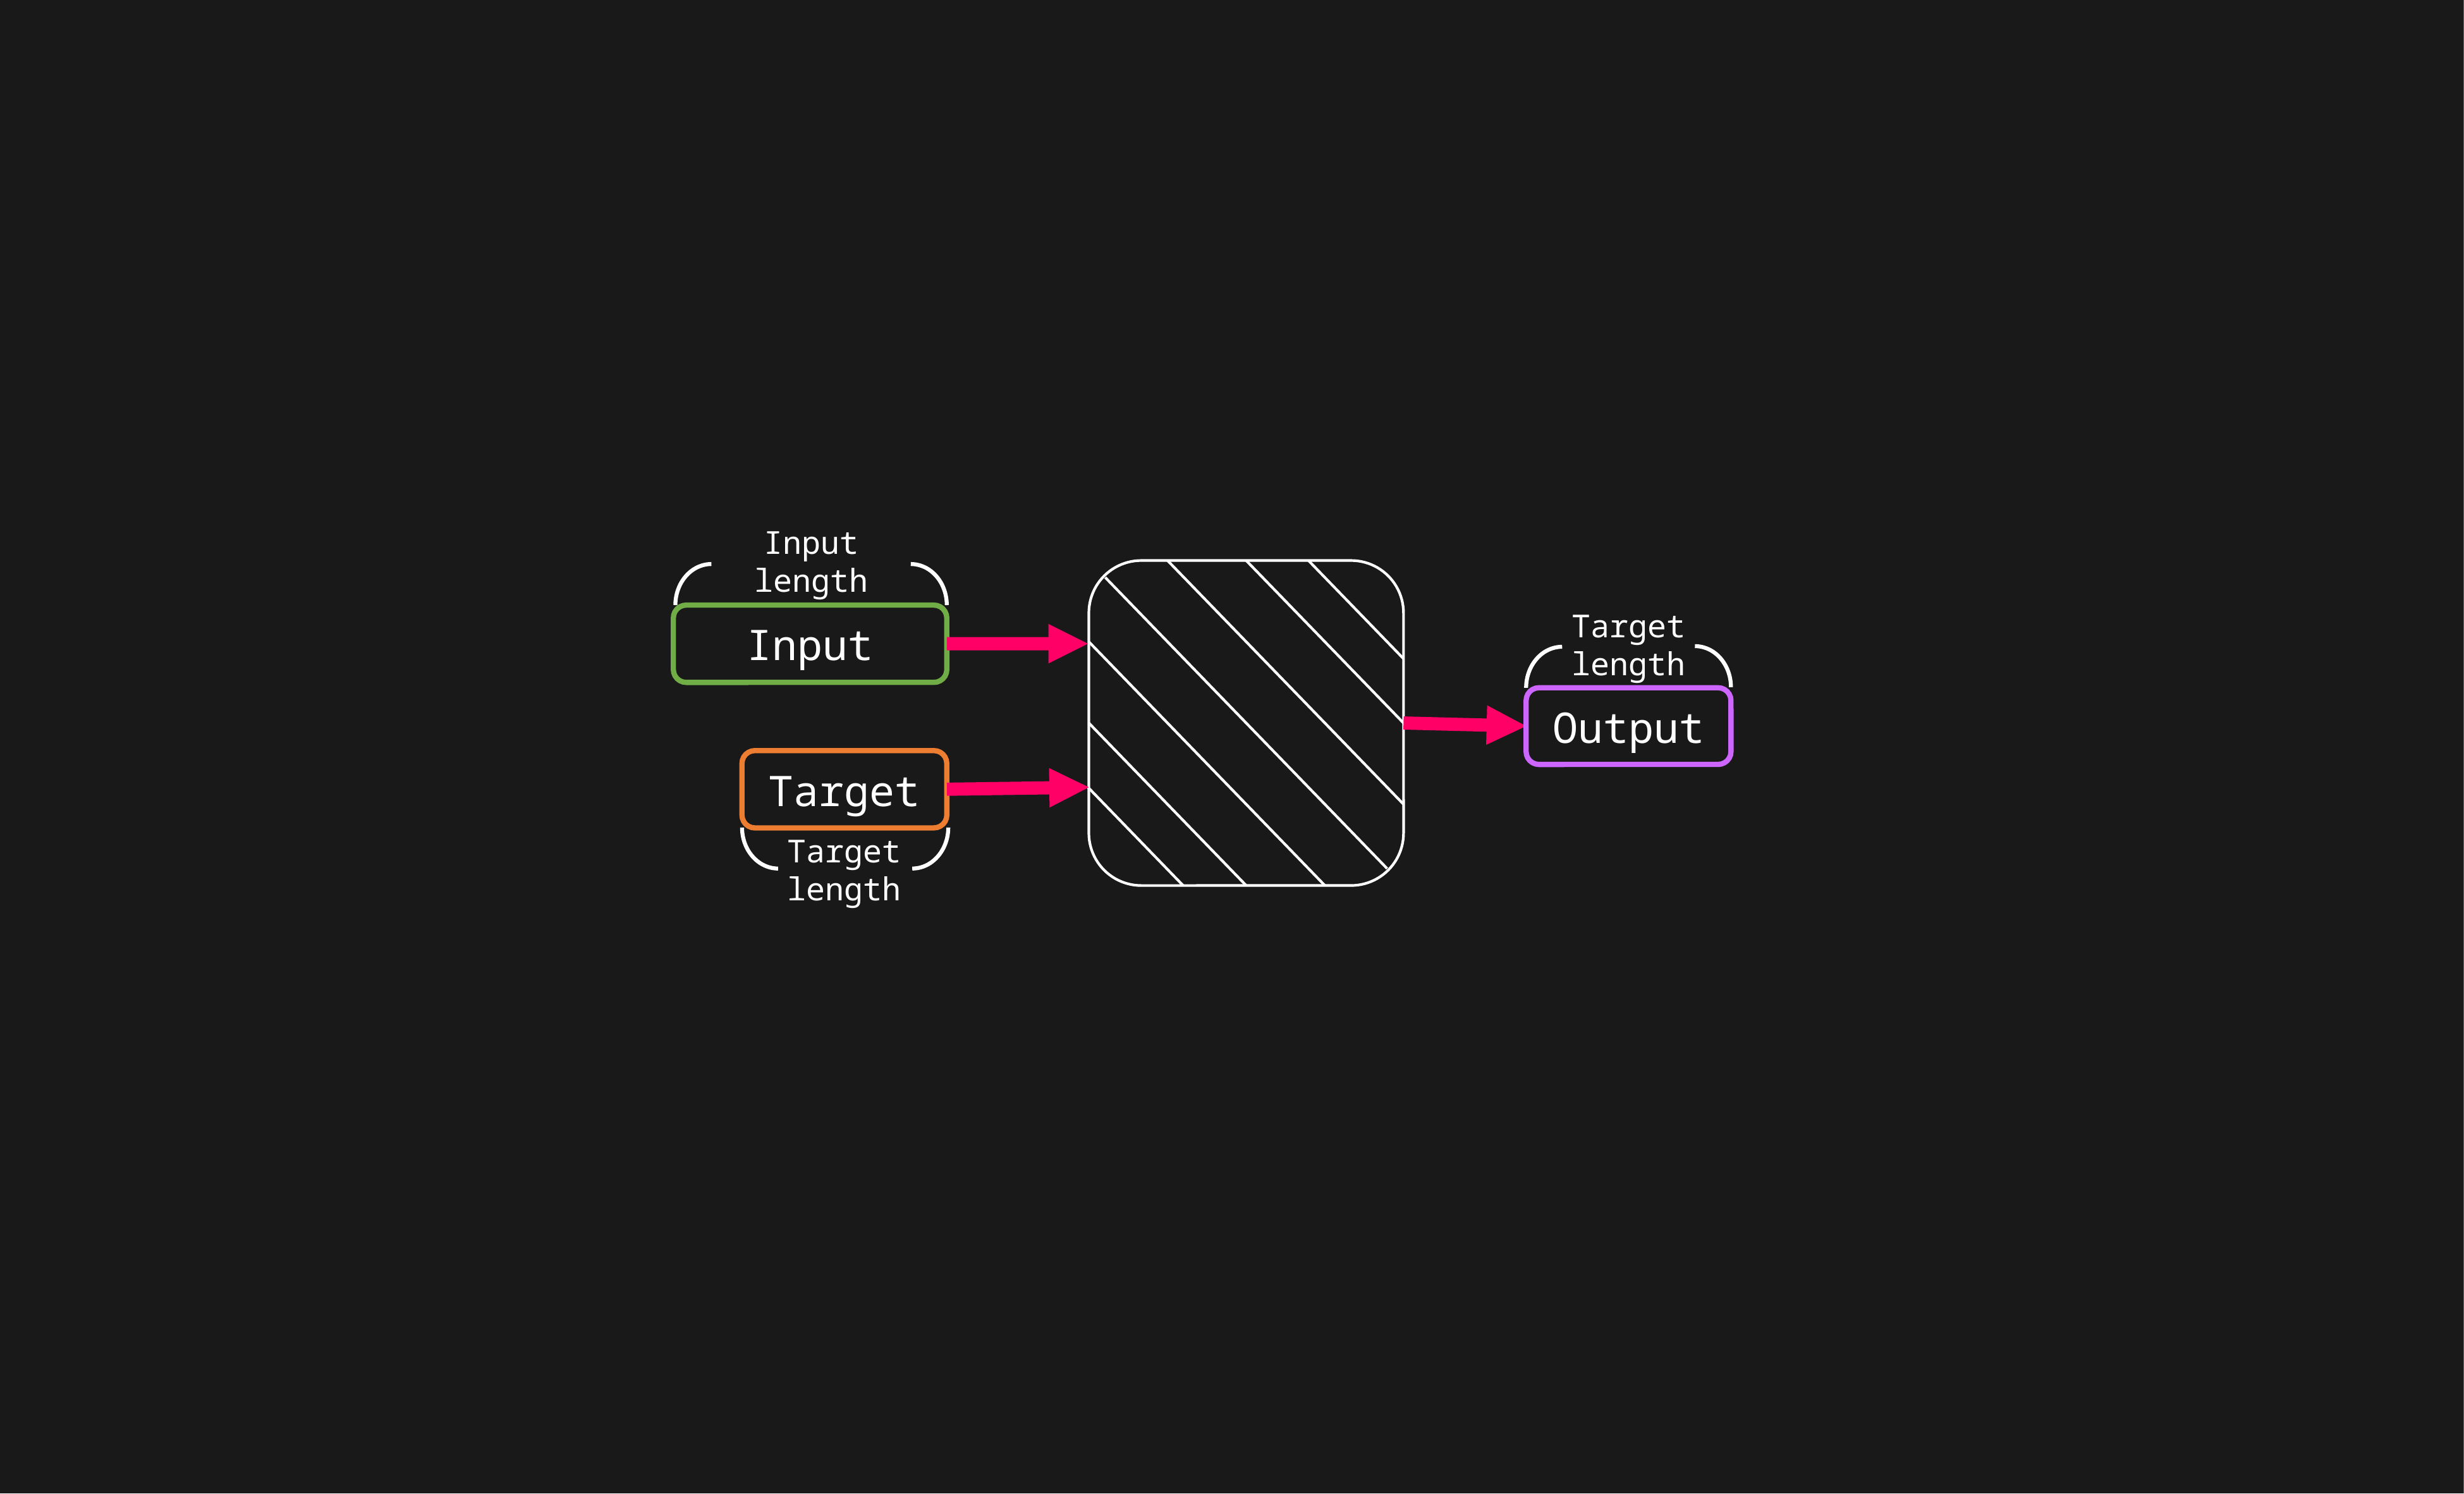

Input length

Target length
Input

Output
Target

Target length